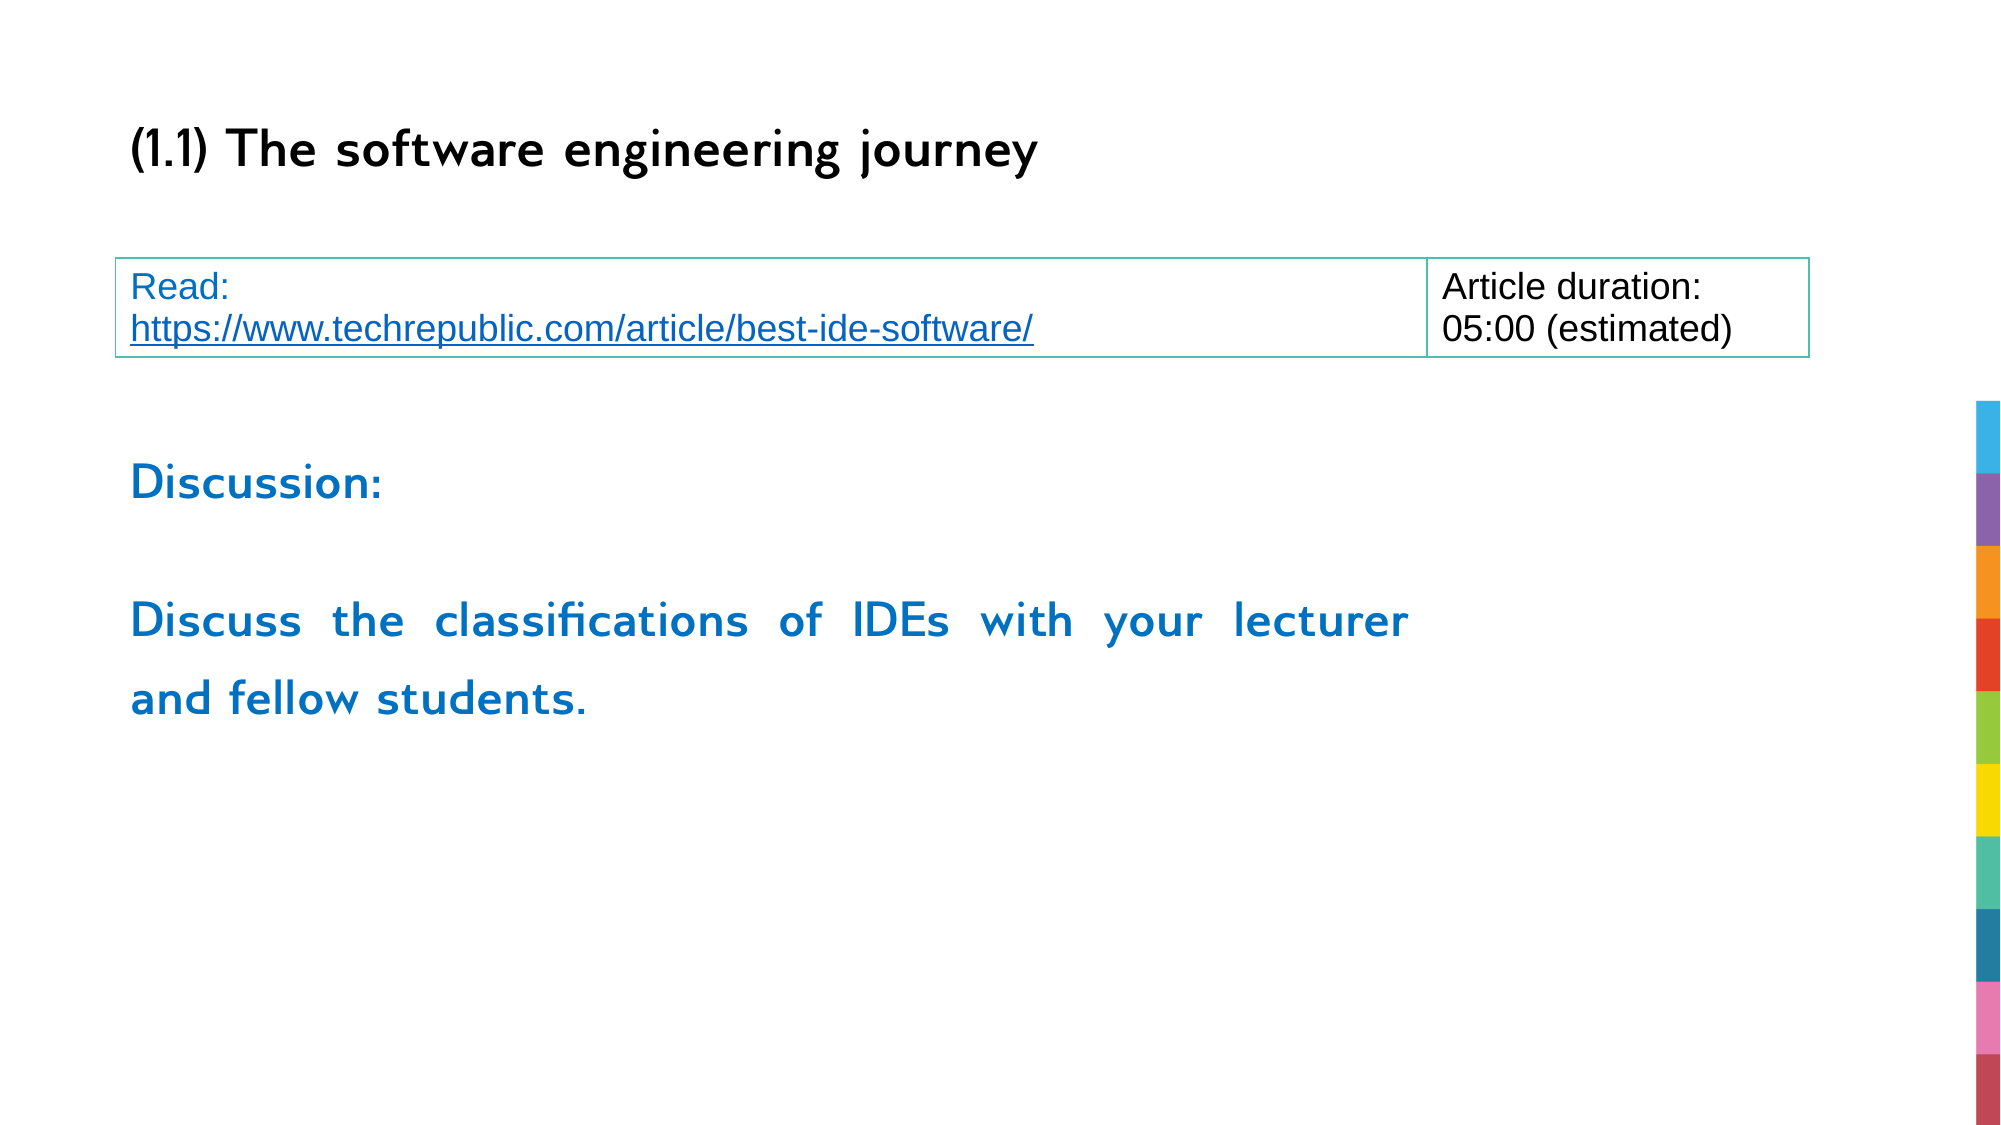

# (1.1) The software engineering journey
| Read: https://www.techrepublic.com/article/best-ide-software/ | Article duration: 05:00 (estimated) |
| --- | --- |
Discussion:

Discuss the classifications of IDEs with your lecturer and fellow students.